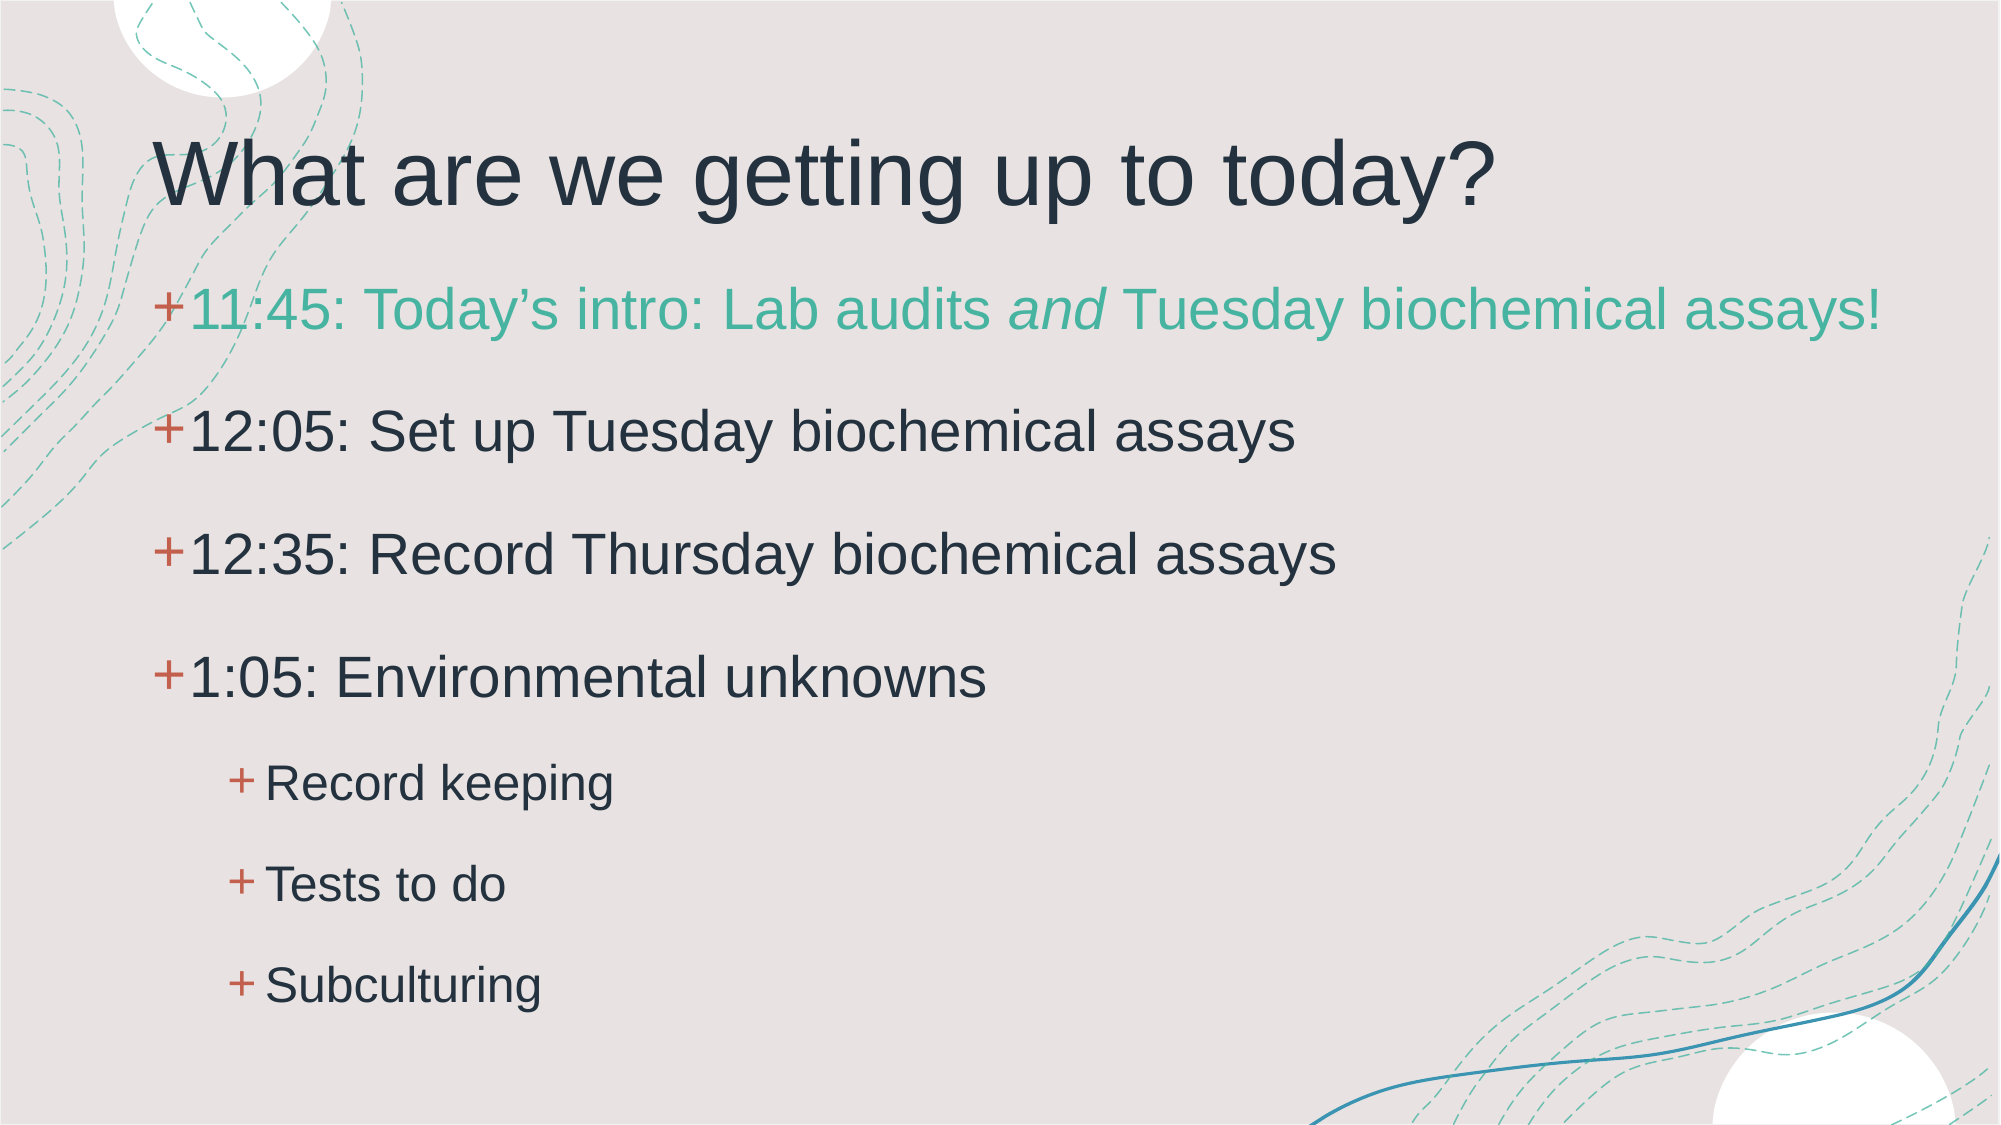

# What are we getting up to today?
11:45: Today’s intro: Lab audits and Tuesday biochemical assays!
12:05: Set up Tuesday biochemical assays
12:35: Record Thursday biochemical assays
1:05: Environmental unknowns
Record keeping
Tests to do
Subculturing